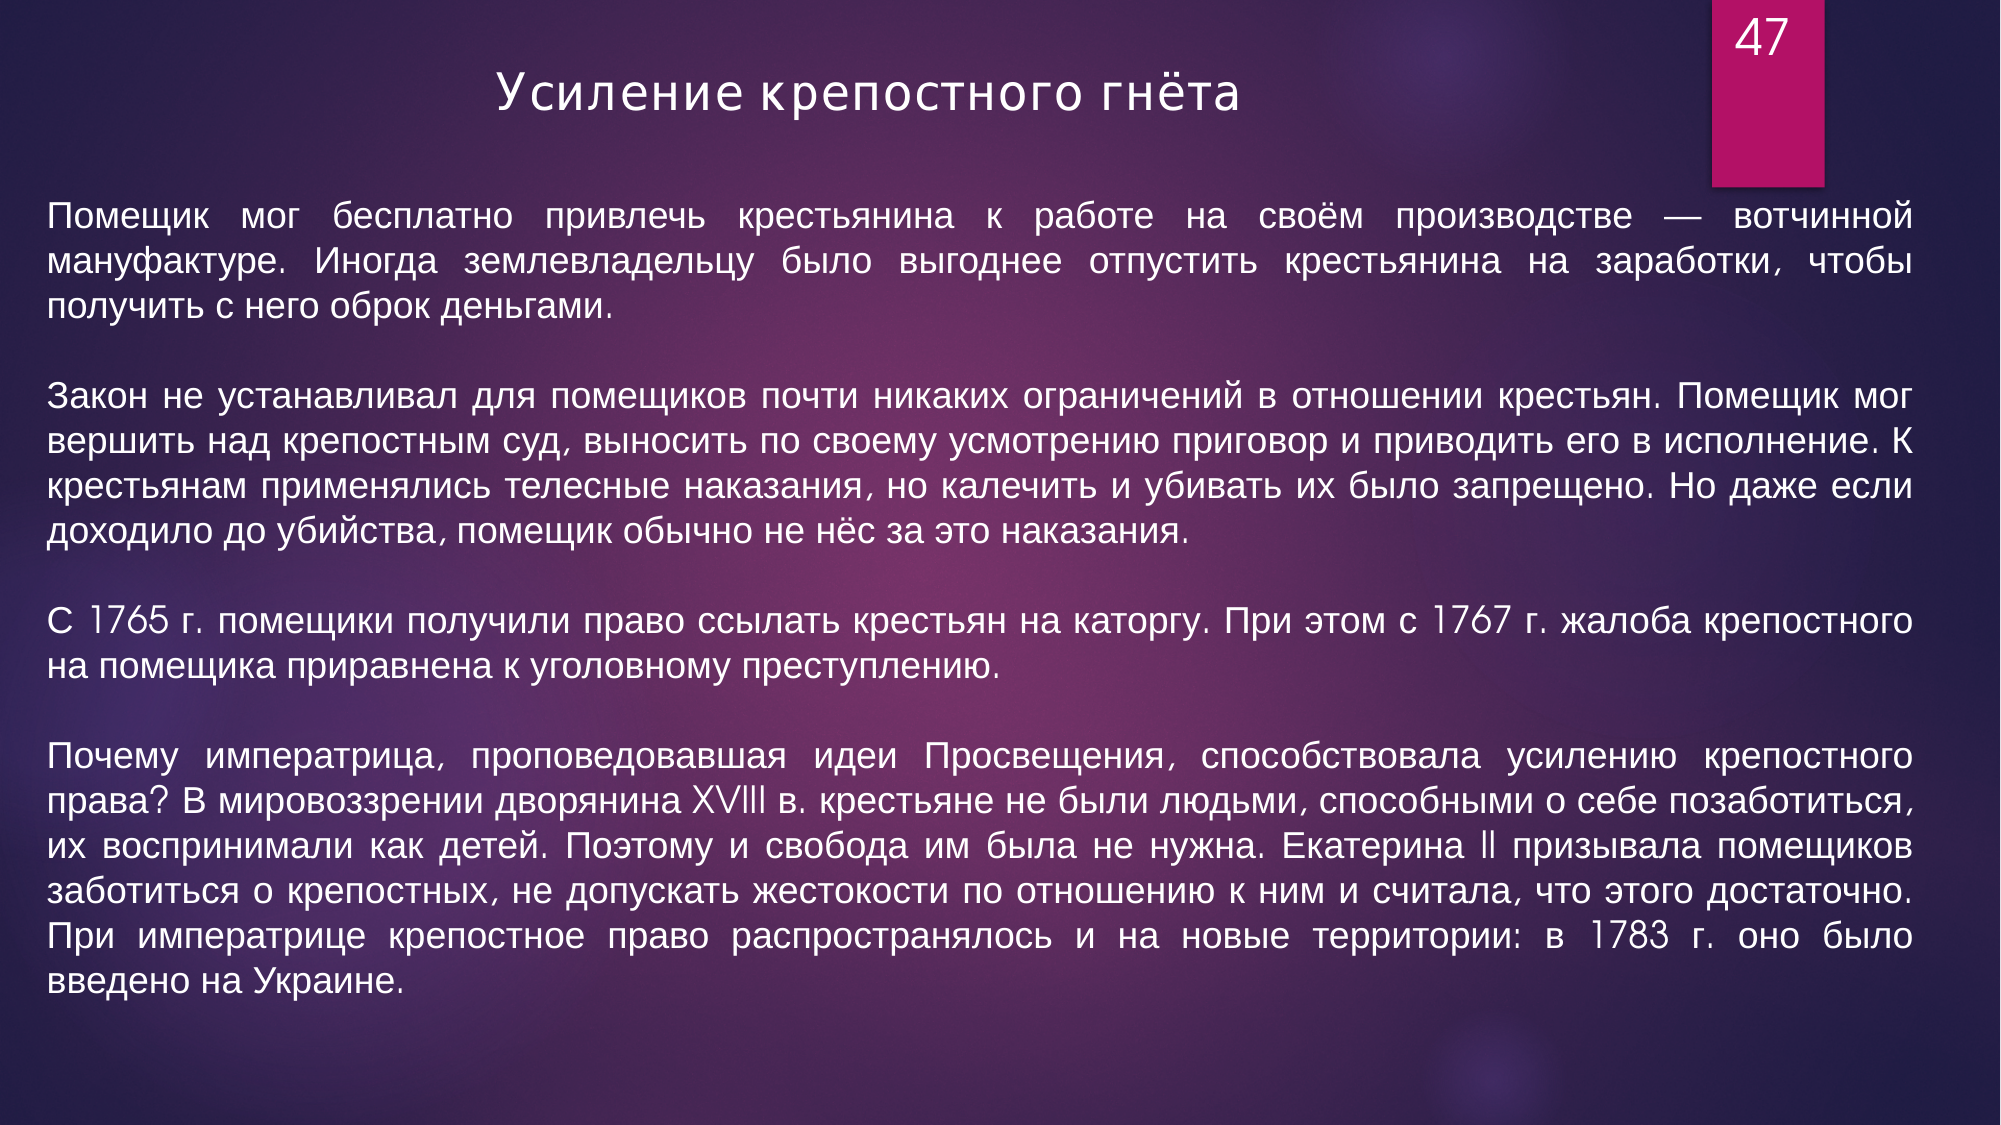

47
Усиление крепостного гнёта
Помещик мог бесплатно привлечь крестьянина к работе на своём производстве — вотчинной мануфактуре. Иногда землевладельцу было выгоднее отпустить крестьянина на заработки, чтобы получить с него оброк деньгами.

Закон не устанавливал для помещиков почти никаких ограничений в отношении крестьян. Помещик мог вершить над крепостным суд, выносить по своему усмотрению приговор и приводить его в исполнение. К крестьянам применялись телесные наказания, но калечить и убивать их было запрещено. Но даже если доходило до убийства, помещик обычно не нёс за это наказания.

С 1765 г. помещики получили право ссылать крестьян на каторгу. При этом с 1767 г. жалоба крепостного на помещика приравнена к уголовному преступлению.

Почему императрица, проповедовавшая идеи Просвещения, способствовала усилению крепостного права? В мировоззрении дворянина XVIII в. крестьяне не были людьми, способными о себе позаботиться, их воспринимали как детей. Поэтому и свобода им была не нужна. Екатерина II призывала помещиков заботиться о крепостных, не допускать жестокости по отношению к ним и считала, что этого достаточно. При императрице крепостное право распространялось и на новые территории: в 1783 г. оно было введено на Украине.